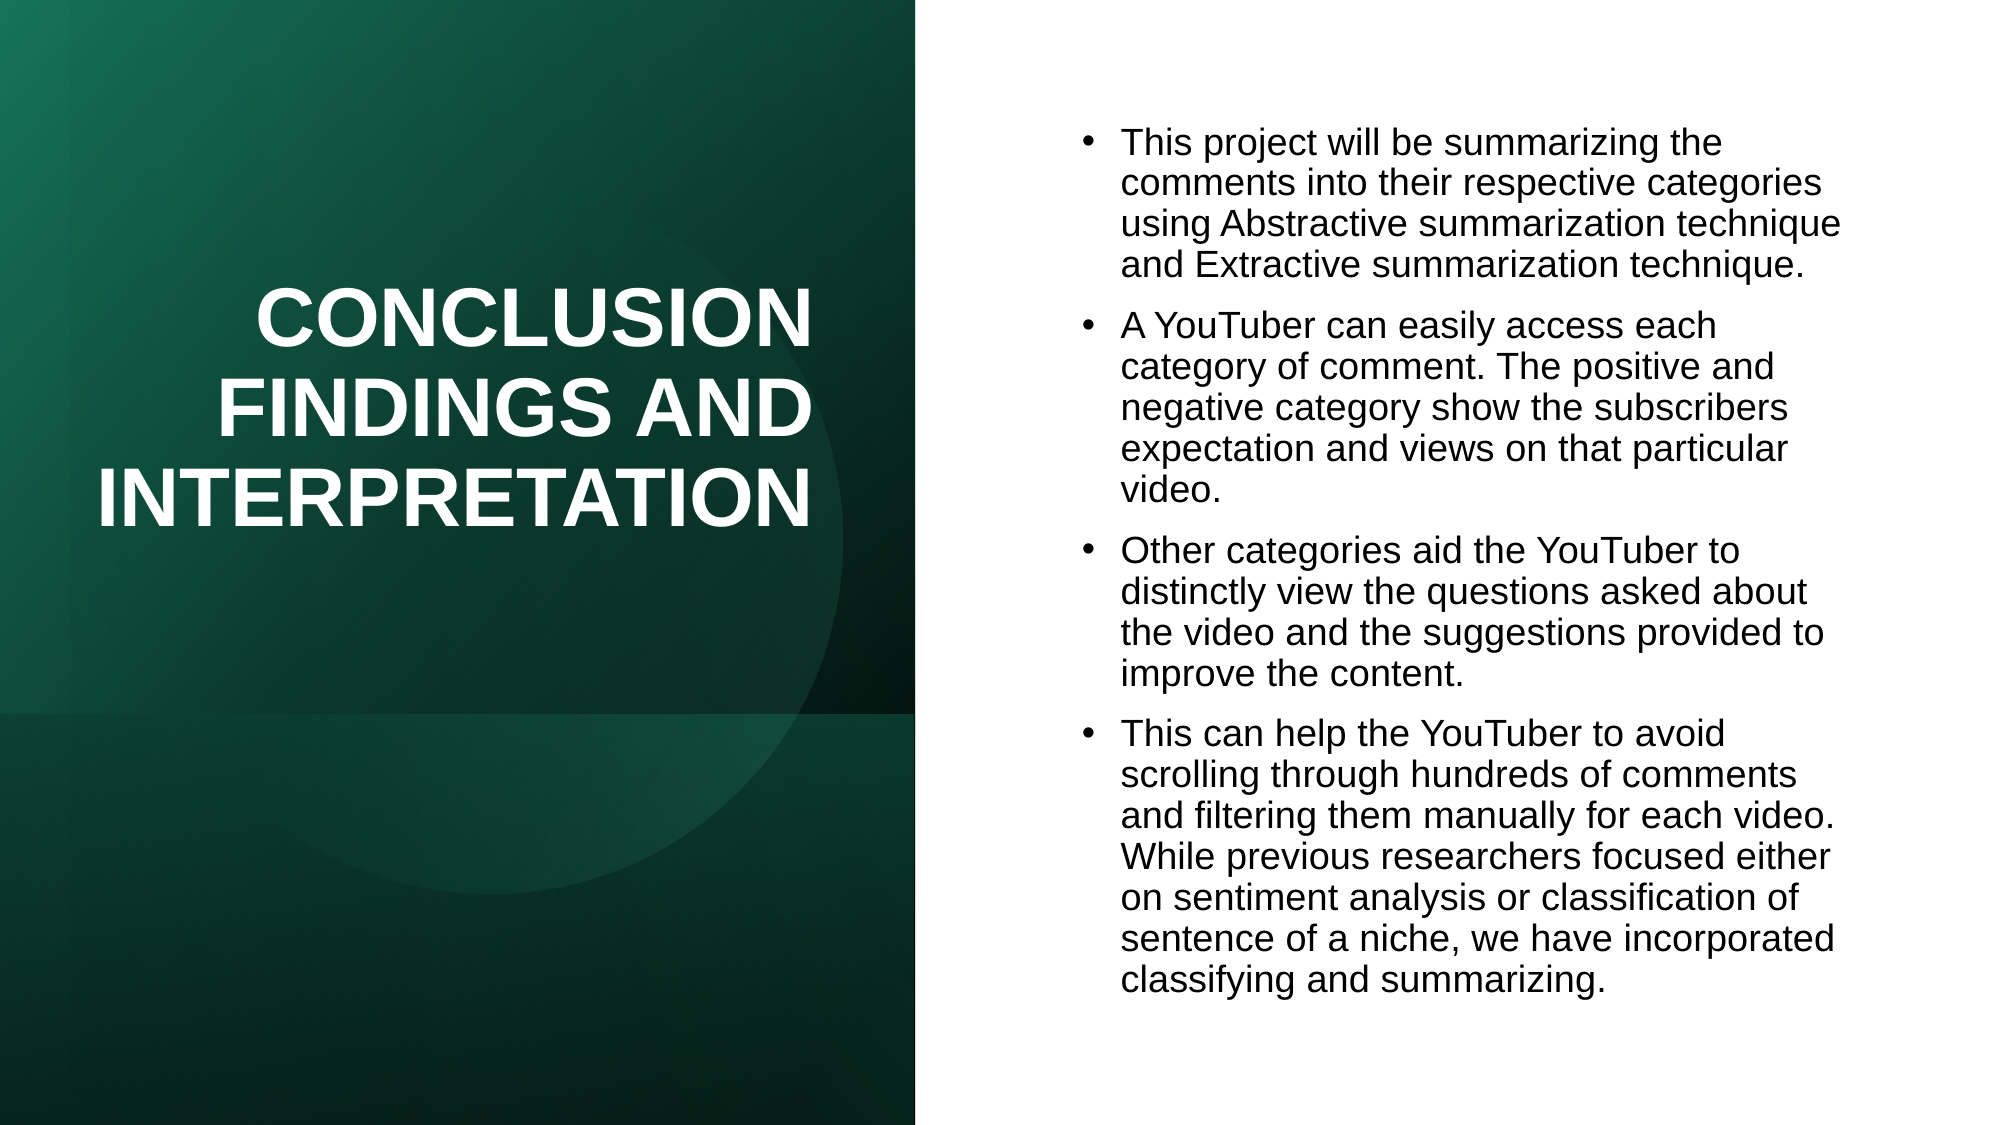

# CONCLUSION FINDINGS AND INTERPRETATION

This project will be summarizing the comments into their respective categories using Abstractive summarization technique and Extractive summarization technique.
A YouTuber can easily access each category of comment. The positive and negative category show the subscribers expectation and views on that particular video.
Other categories aid the YouTuber to distinctly view the questions asked about the video and the suggestions provided to improve the content.
This can help the YouTuber to avoid scrolling through hundreds of comments and filtering them manually for each video. While previous researchers focused either on sentiment analysis or classification of sentence of a niche, we have incorporated classifying and summarizing.